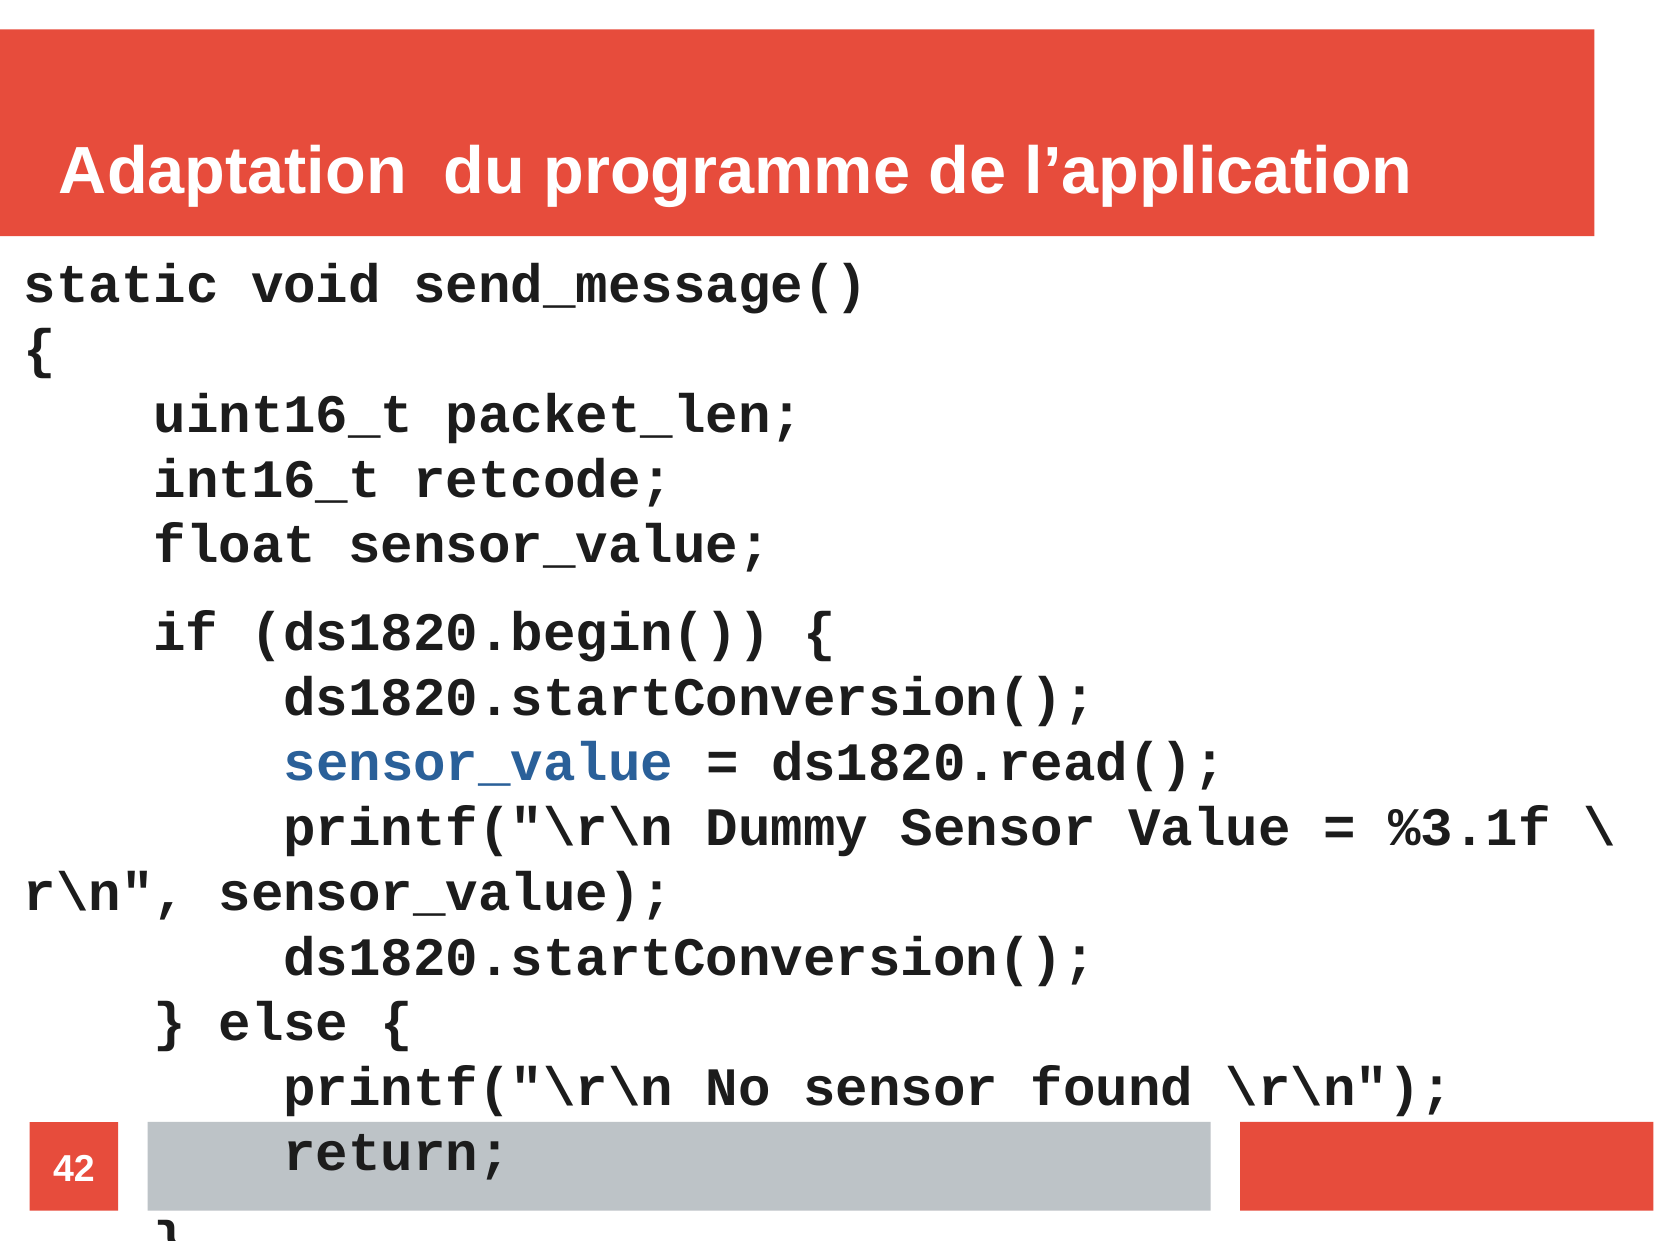

Adaptation  du programme de l’application
static void send_message()
{
    uint16_t packet_len;
    int16_t retcode;
    float sensor_value;
    if (ds1820.begin()) {
        ds1820.startConversion();
        sensor_value = ds1820.read();
        printf("\r\n Dummy Sensor Value = %3.1f \r\n", sensor_value);
        ds1820.startConversion();
    } else {
        printf("\r\n No sensor found \r\n");
        return;
    }
    packet_len = sprintf((char*) tx_buffer,
"Dummy Sensor Value is %3.1f",sensor_value);
    retcode = lorawan.send(MBED_CONF_LORA_APP_PORT, tx_buffer, packet_len,MSG_CONFIRMED_FLAG);
42